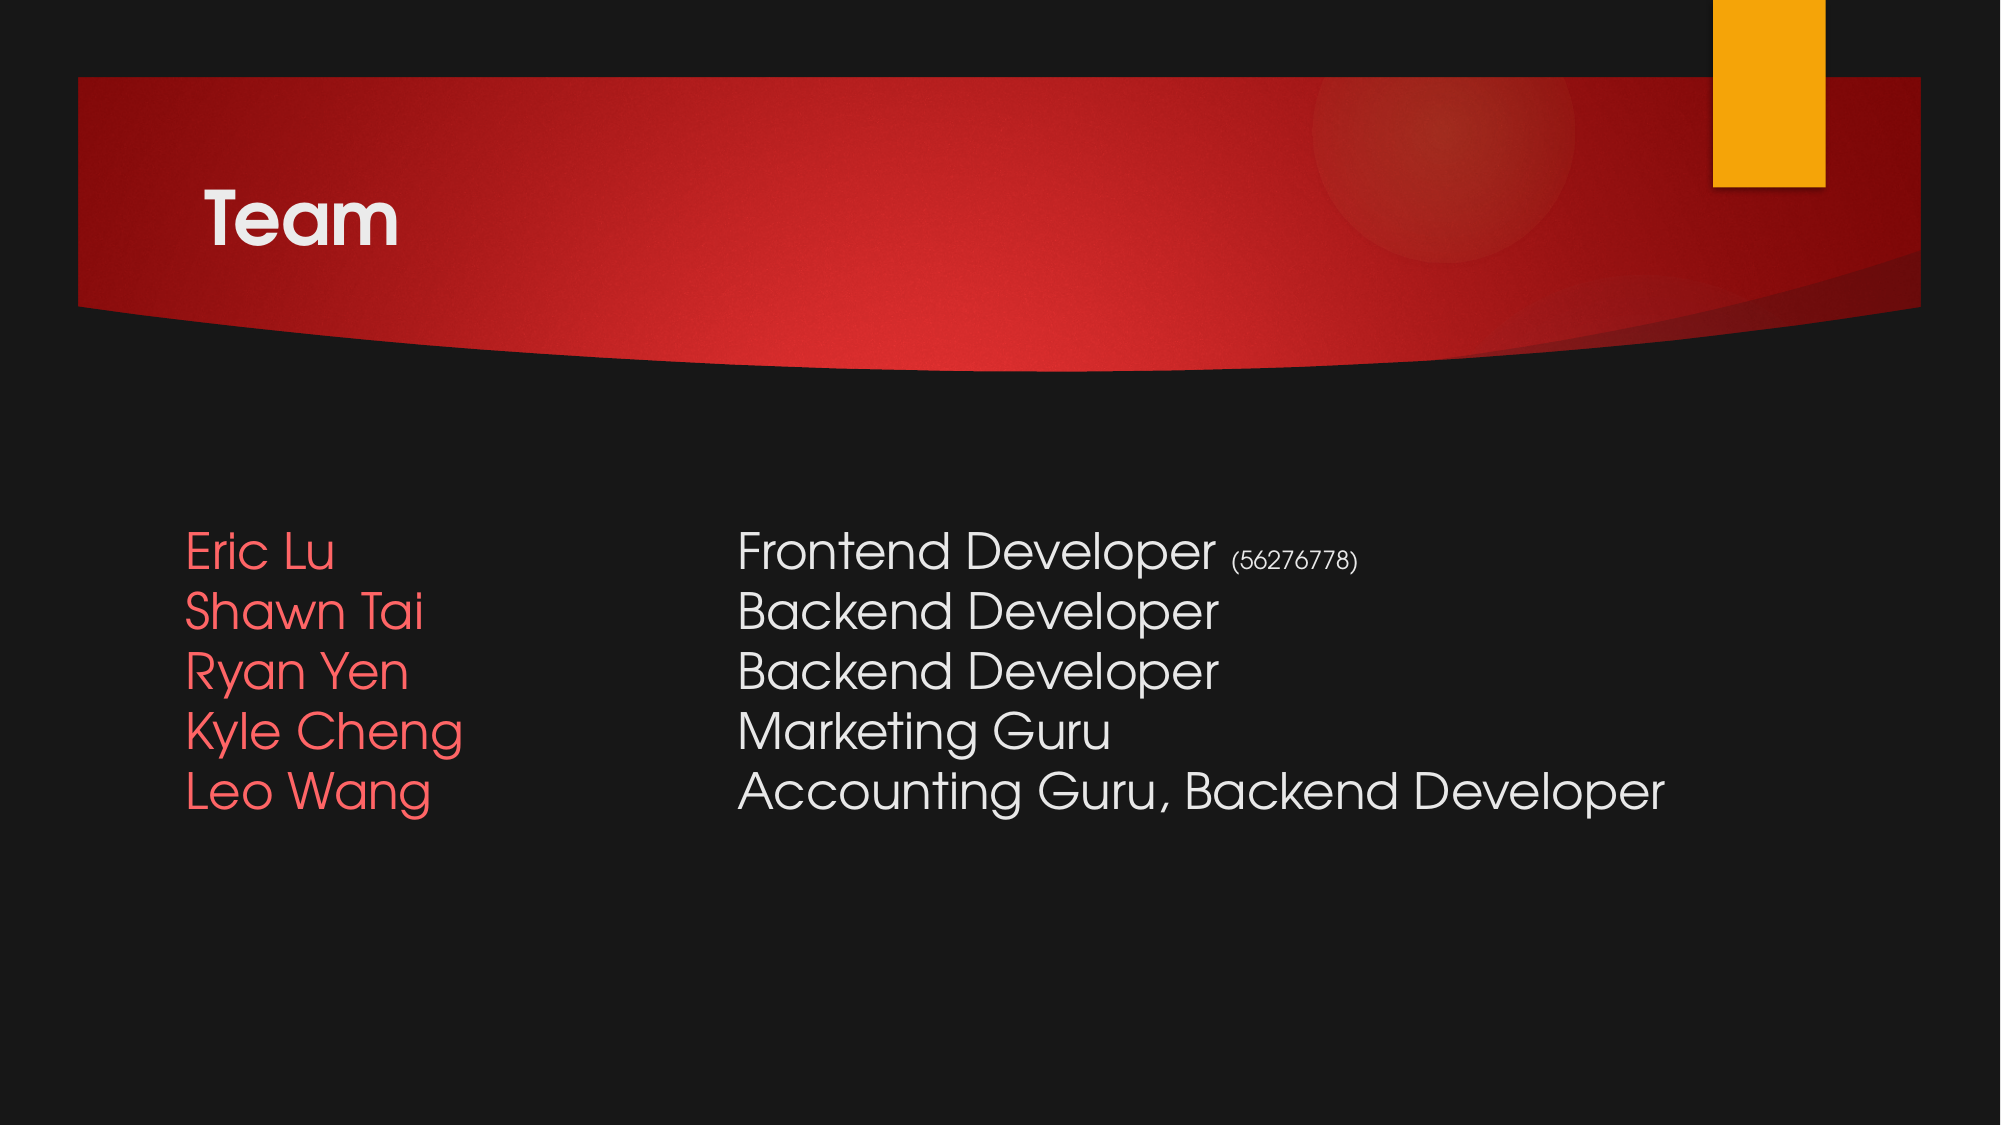

# Team
Eric Lu
Shawn Tai
Ryan Yen
Kyle Cheng
Leo Wang

Frontend Developer (56276778)
Backend Developer
Backend Developer
Marketing Guru
Accounting Guru, Backend Developer